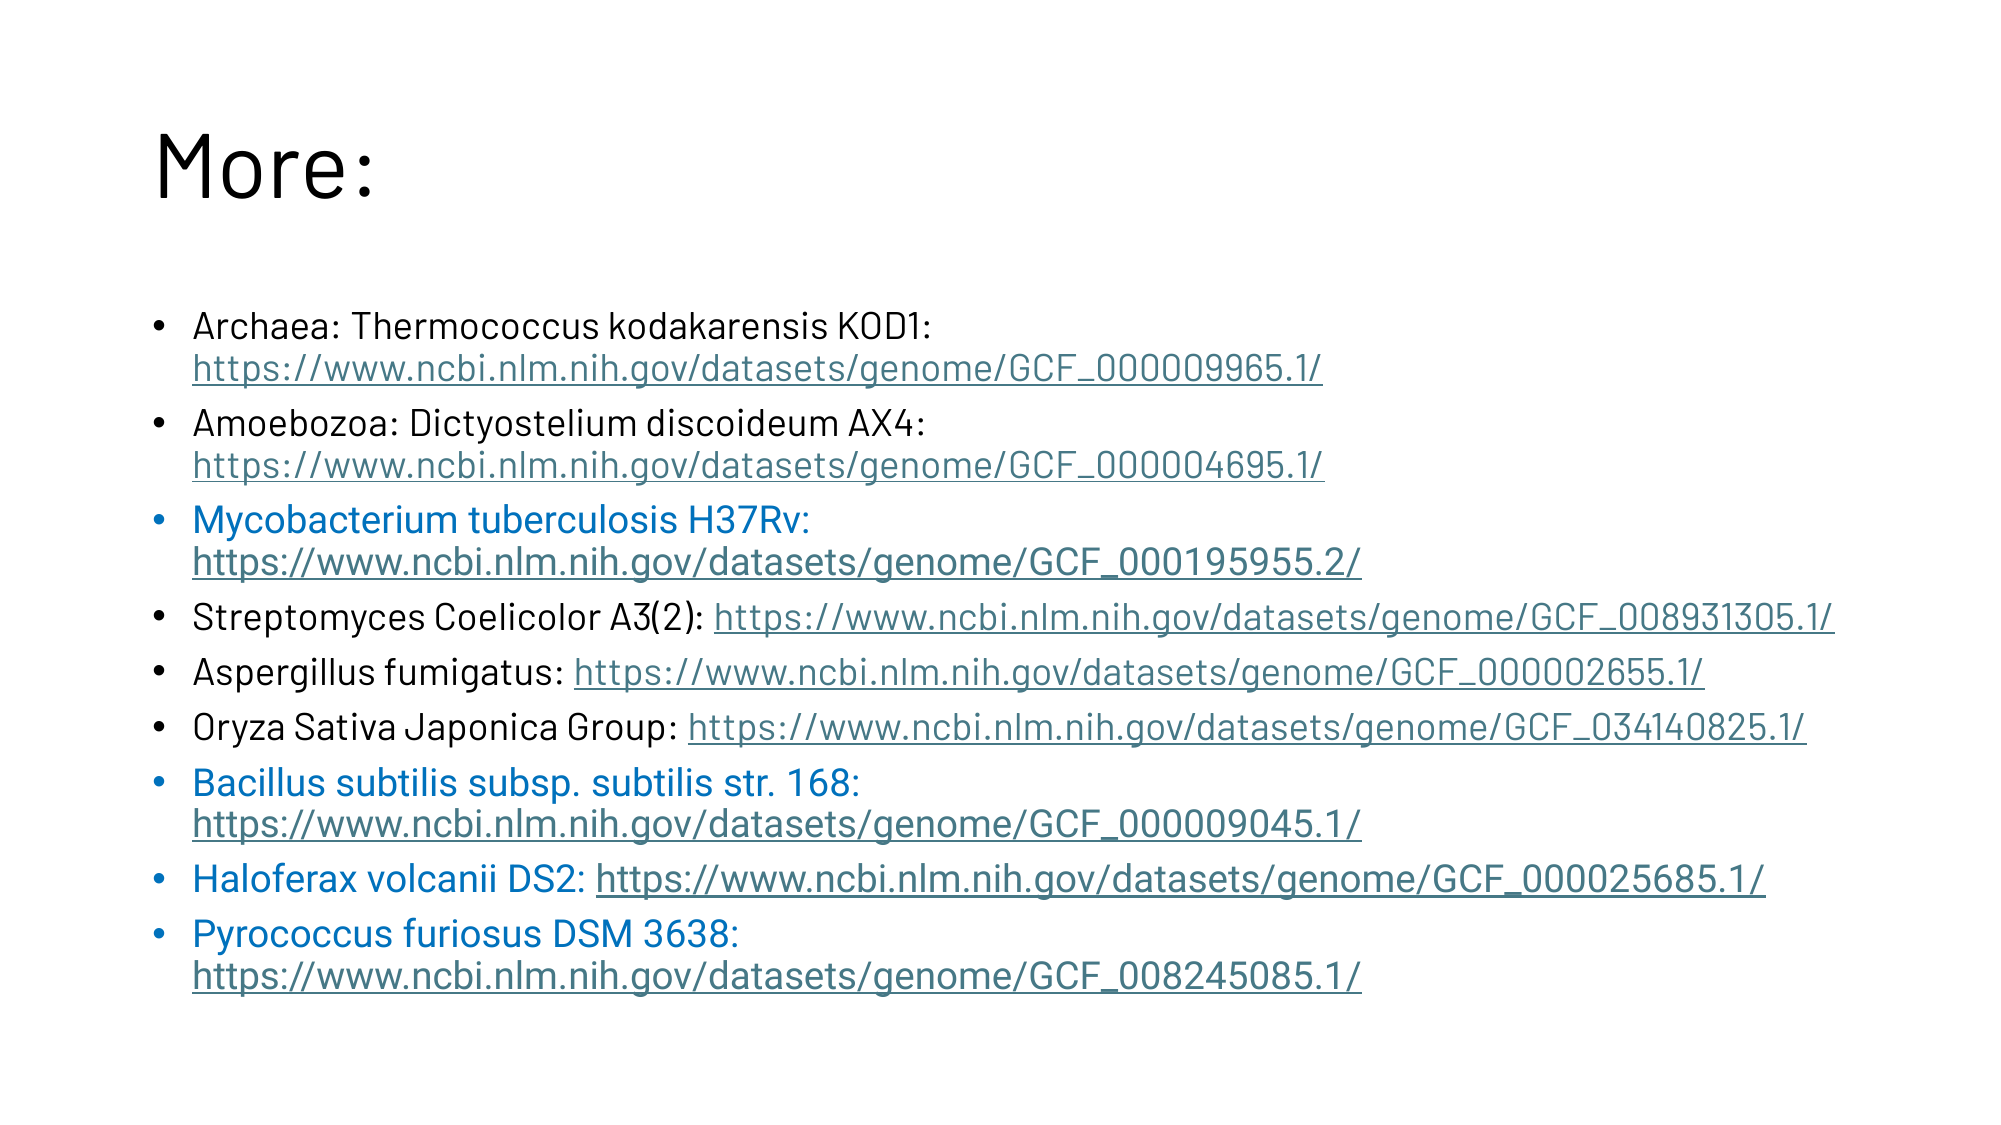

# More:
Archaea: Thermococcus kodakarensis KOD1: https://www.ncbi.nlm.nih.gov/datasets/genome/GCF_000009965.1/
Amoebozoa: Dictyostelium discoideum AX4: https://www.ncbi.nlm.nih.gov/datasets/genome/GCF_000004695.1/
Mycobacterium tuberculosis H37Rv: https://www.ncbi.nlm.nih.gov/datasets/genome/GCF_000195955.2/
Streptomyces Coelicolor A3(2): https://www.ncbi.nlm.nih.gov/datasets/genome/GCF_008931305.1/
Aspergillus fumigatus: https://www.ncbi.nlm.nih.gov/datasets/genome/GCF_000002655.1/
Oryza Sativa Japonica Group: https://www.ncbi.nlm.nih.gov/datasets/genome/GCF_034140825.1/
Bacillus subtilis subsp. subtilis str. 168: https://www.ncbi.nlm.nih.gov/datasets/genome/GCF_000009045.1/
Haloferax volcanii DS2: https://www.ncbi.nlm.nih.gov/datasets/genome/GCF_000025685.1/
Pyrococcus furiosus DSM 3638: https://www.ncbi.nlm.nih.gov/datasets/genome/GCF_008245085.1/